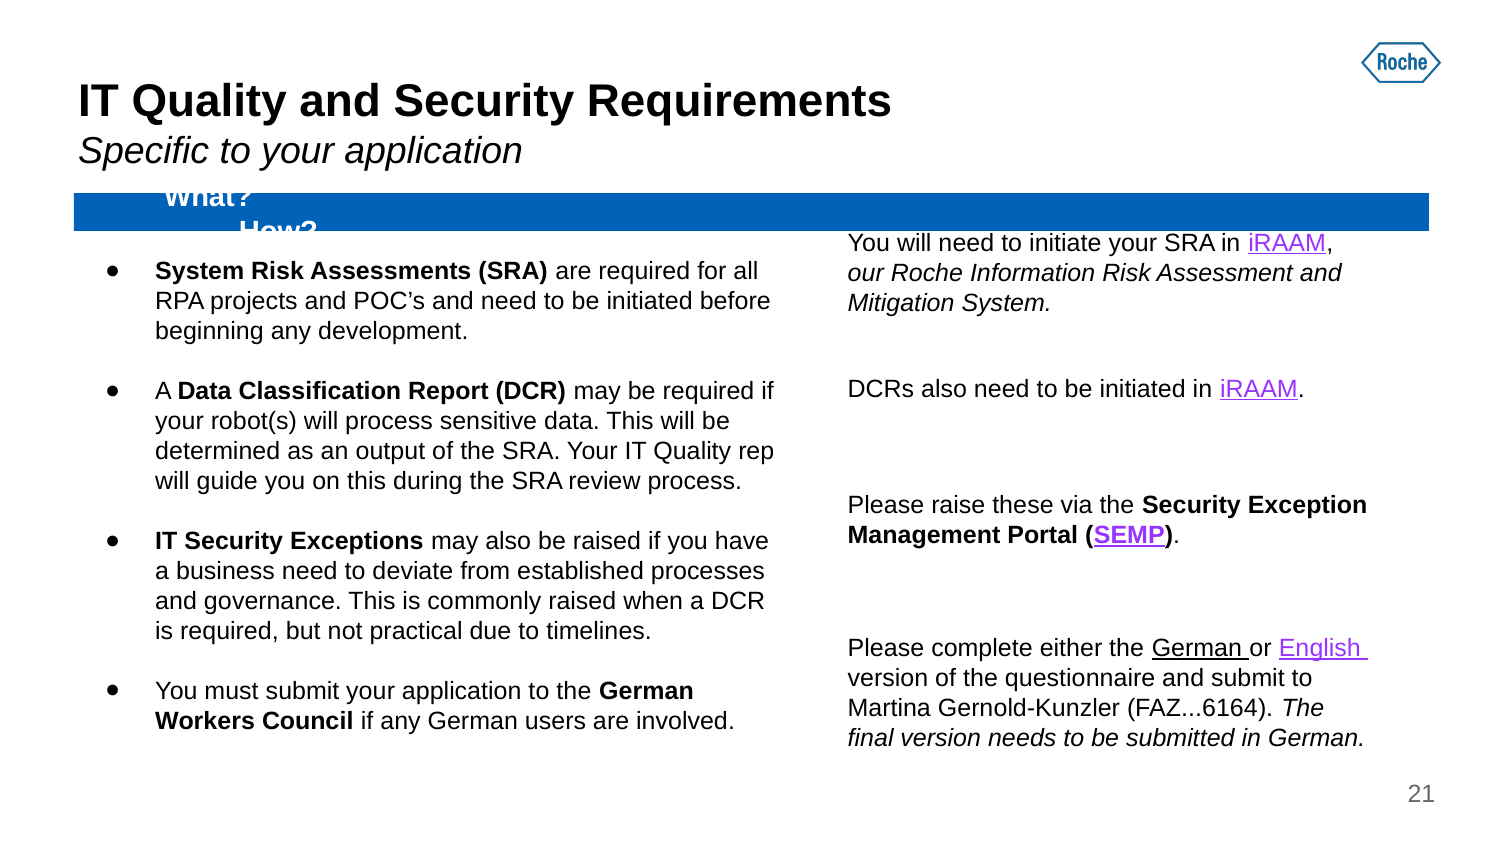

# IT Quality and Security Requirements
Specific to your application

System Risk Assessments (SRA) are required for all RPA projects and POC’s and need to be initiated before beginning any development.
A Data Classification Report (DCR) may be required if your robot(s) will process sensitive data. This will be determined as an output of the SRA. Your IT Quality rep will guide you on this during the SRA review process.
IT Security Exceptions may also be raised if you have a business need to deviate from established processes and governance. This is commonly raised when a DCR is required, but not practical due to timelines.
You must submit your application to the German Workers Council if any German users are involved.
What? 								How?
You will need to initiate your SRA in iRAAM, our Roche Information Risk Assessment and Mitigation System.
DCRs also need to be initiated in iRAAM.
Please raise these via the Security Exception Management Portal (SEMP).

Please complete either the German or English version of the questionnaire and submit to Martina Gernold-Kunzler (FAZ...6164). The final version needs to be submitted in German.
21